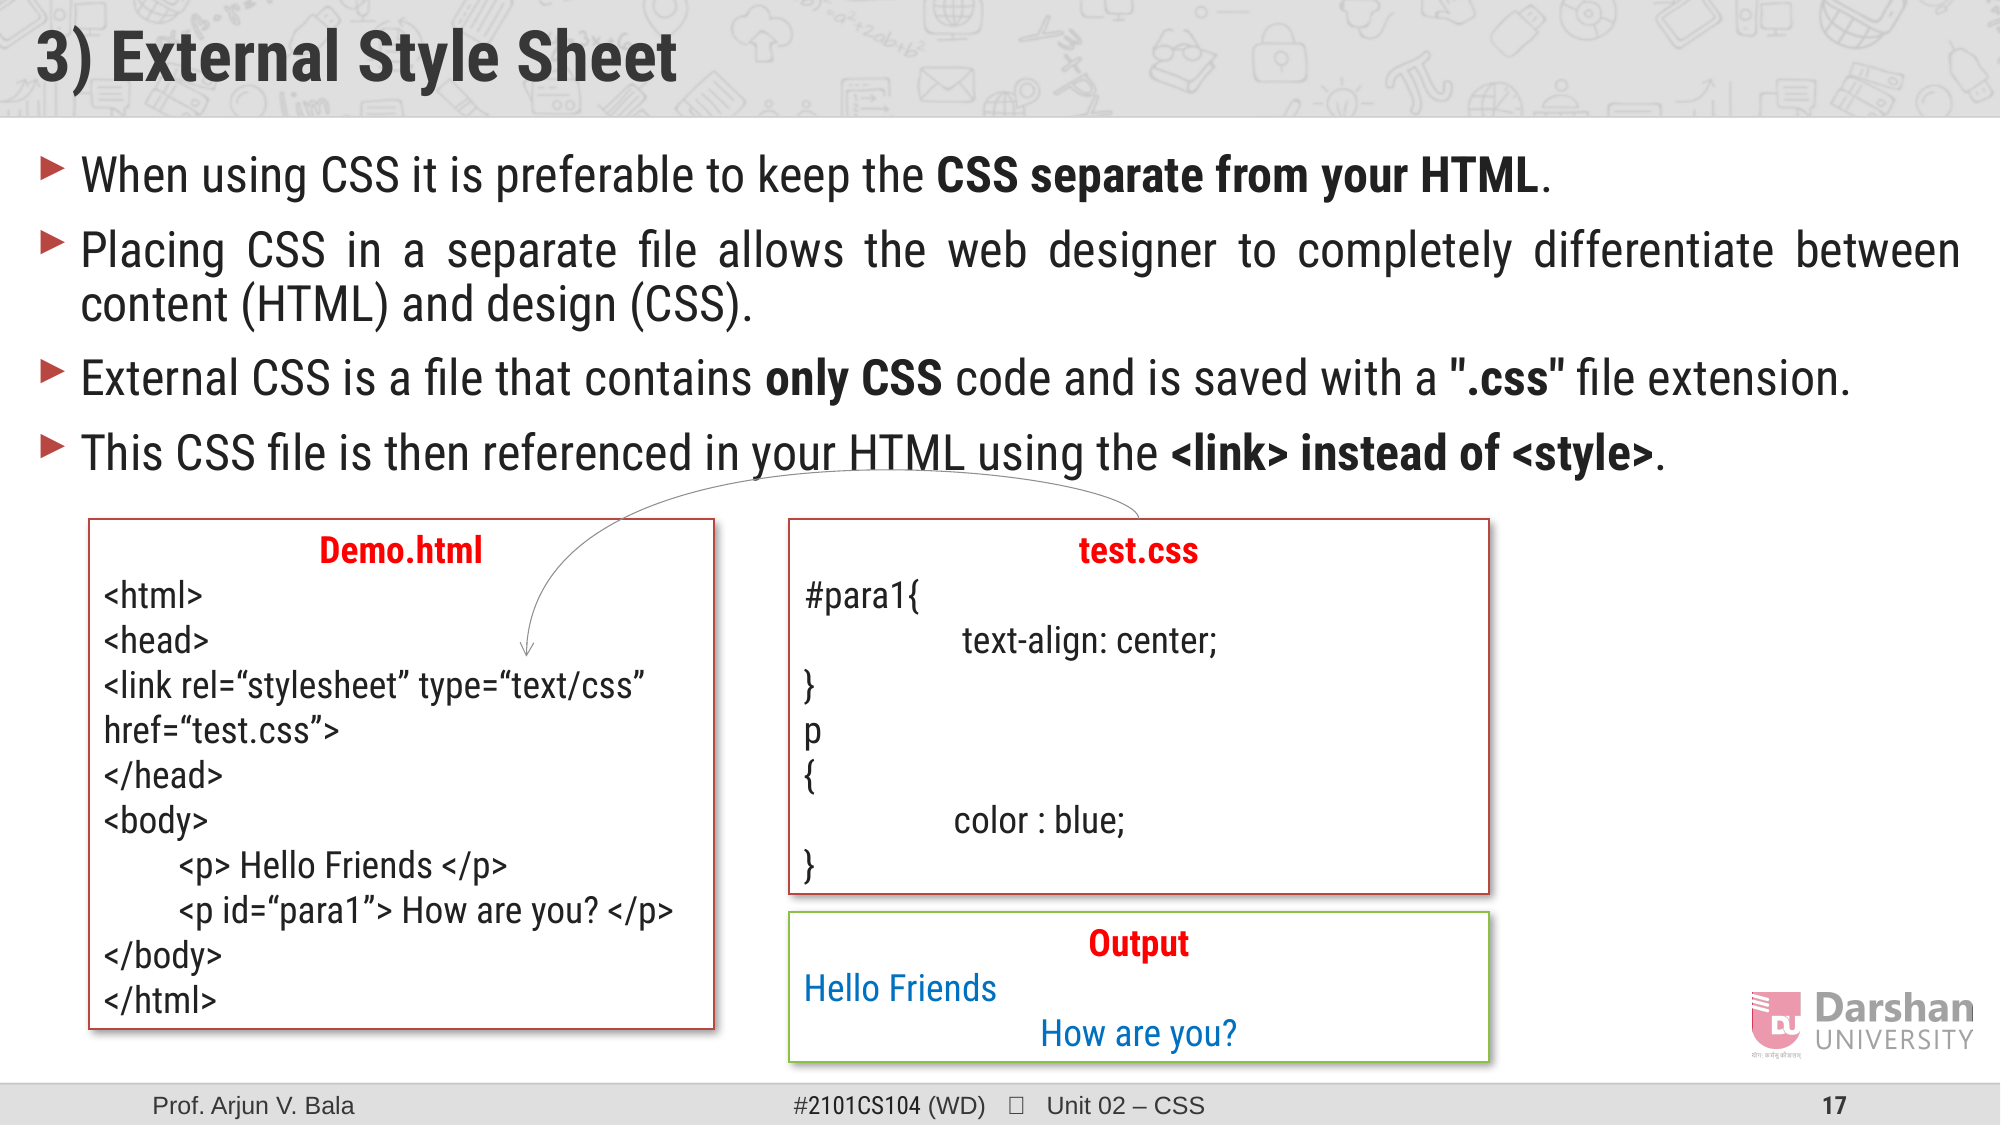

# 3) External Style Sheet
When using CSS it is preferable to keep the CSS separate from your HTML.
Placing CSS in a separate file allows the web designer to completely differentiate between content (HTML) and design (CSS).
External CSS is a file that contains only CSS code and is saved with a ".css" file extension.
This CSS file is then referenced in your HTML using the <link> instead of <style>.

Demo.html
<html>
<head>
<link rel=“stylesheet” type=“text/css” href=“test.css”>
</head>
<body>
<p> Hello Friends </p>
<p id=“para1”> How are you? </p>
</body>
</html>
test.css
#para1{
	 text-align: center;
}
p
{
	color : blue;
}
Output
Hello Friends
How are you?